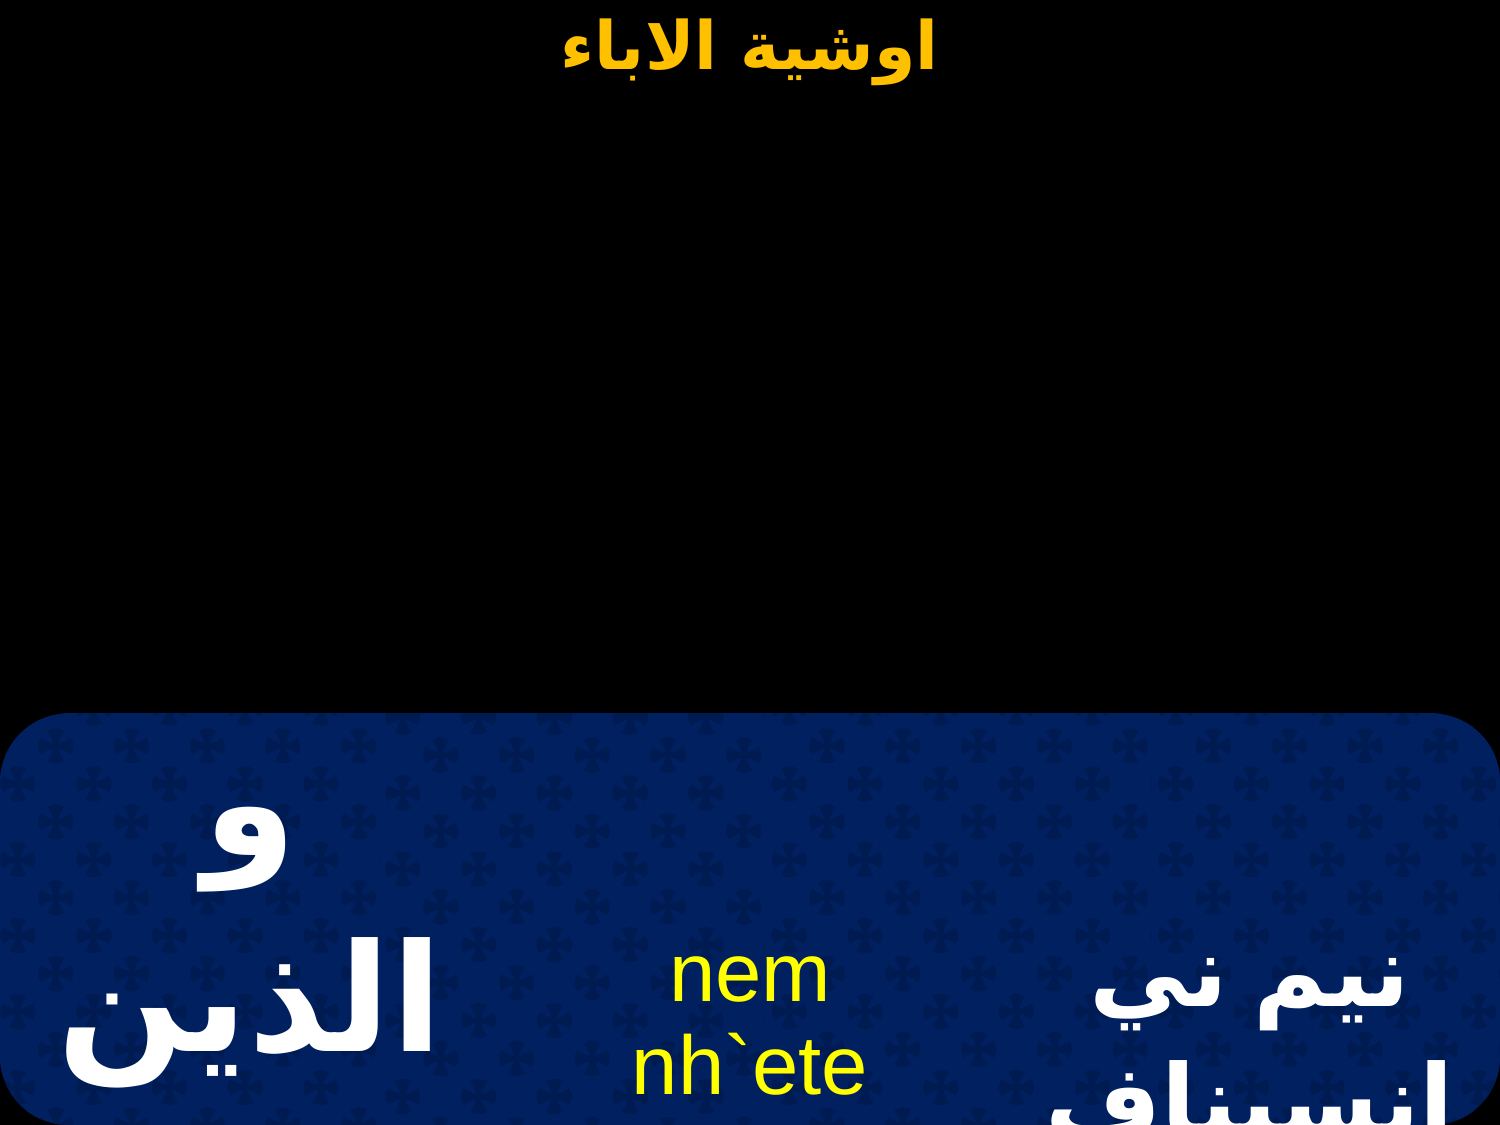

| و الذين لا يرون | nem nh`ete `ncenau `erwou an | نيم ني إنسيناف إيروؤو آن |
| --- | --- | --- |